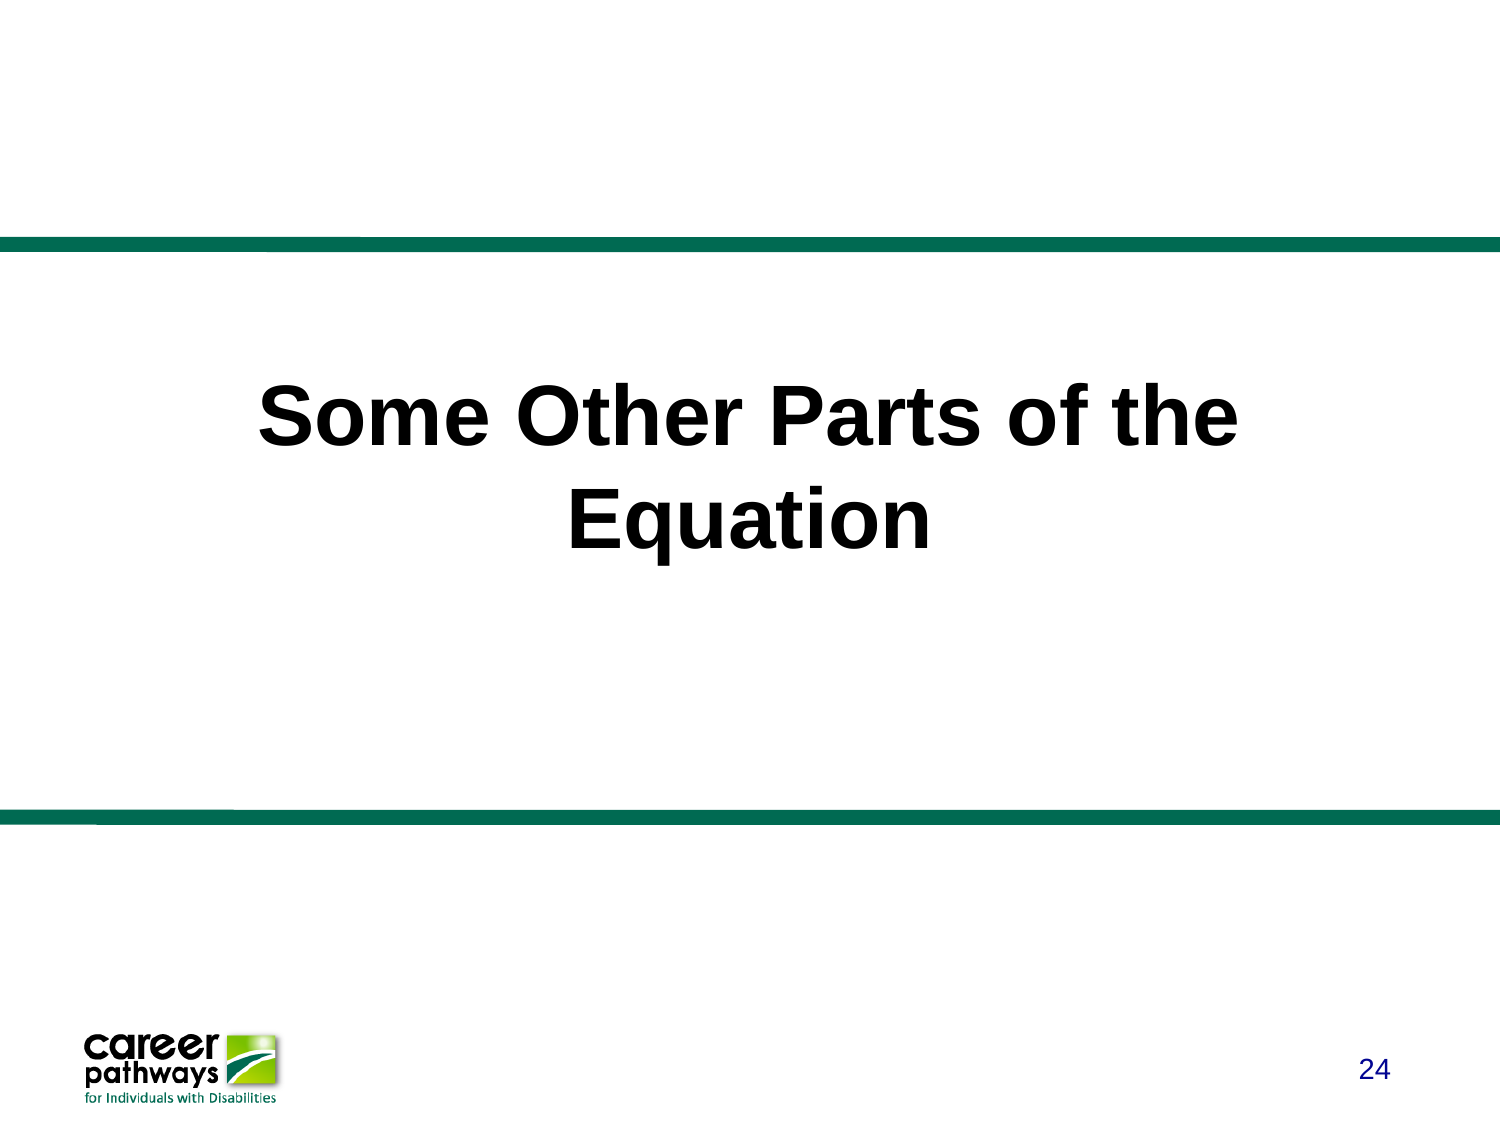

# Some Other Parts of the Equation

24